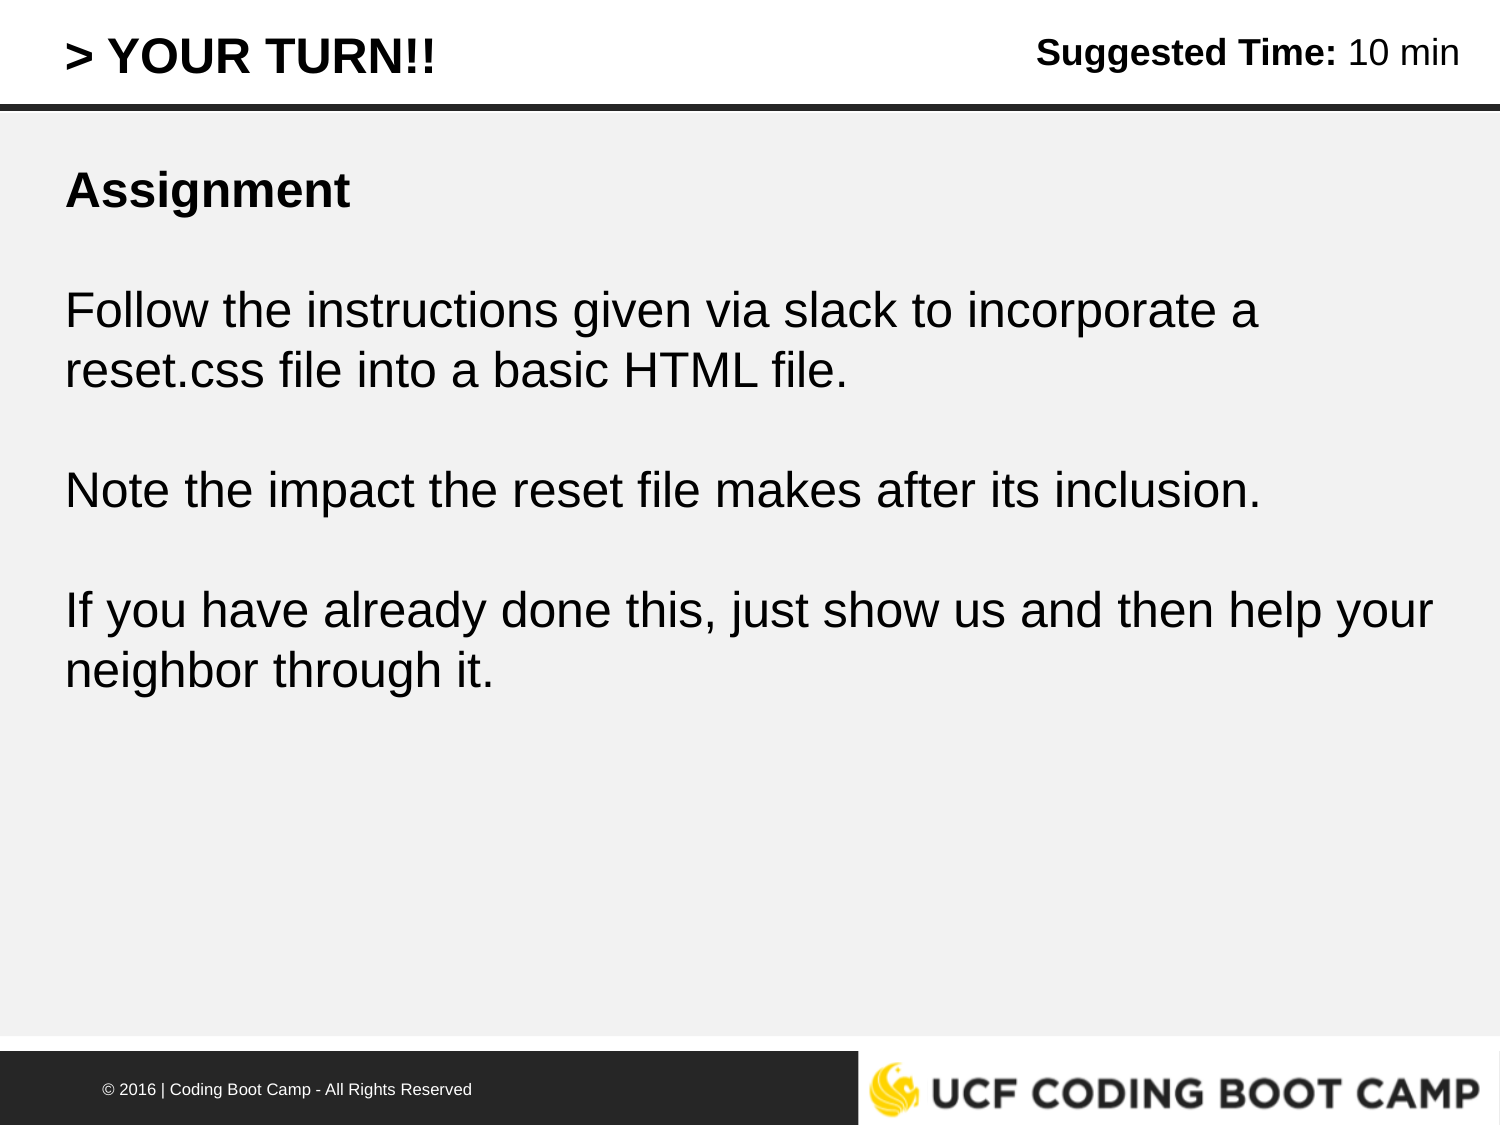

> YOUR TURN!!
Suggested Time: 10 min

Assignment

Follow the instructions given via slack to incorporate a reset.css file into a basic HTML file.

Note the impact the reset file makes after its inclusion.

If you have already done this, just show us and then help your neighbor through it.